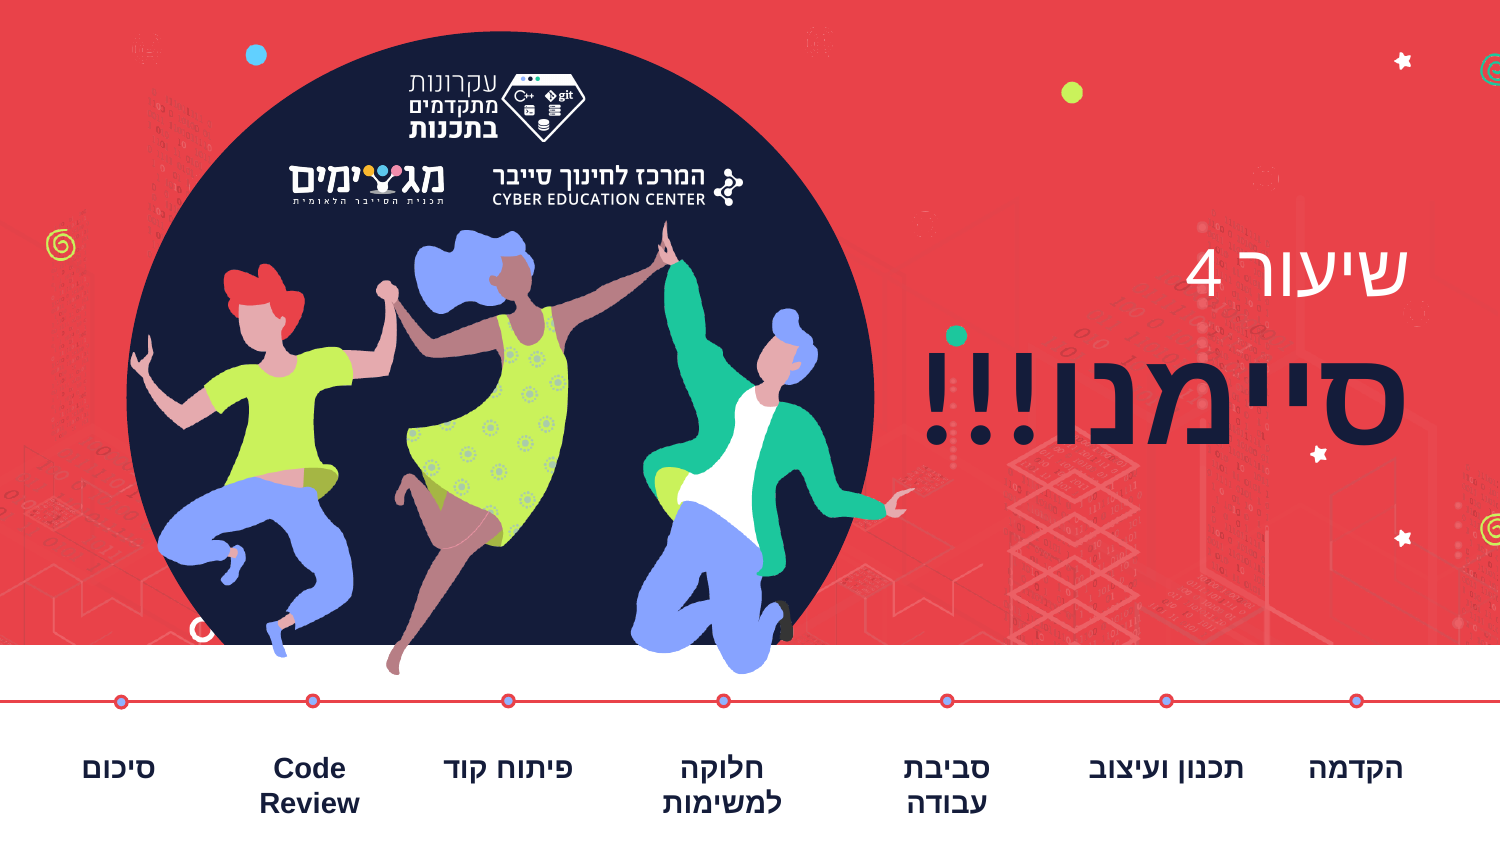

# שיעור 4
סיימנו!!!

סיכום
Code Review
פיתוח קוד
חלוקה למשימות
סביבת עבודה
תכנון ועיצוב
הקדמה